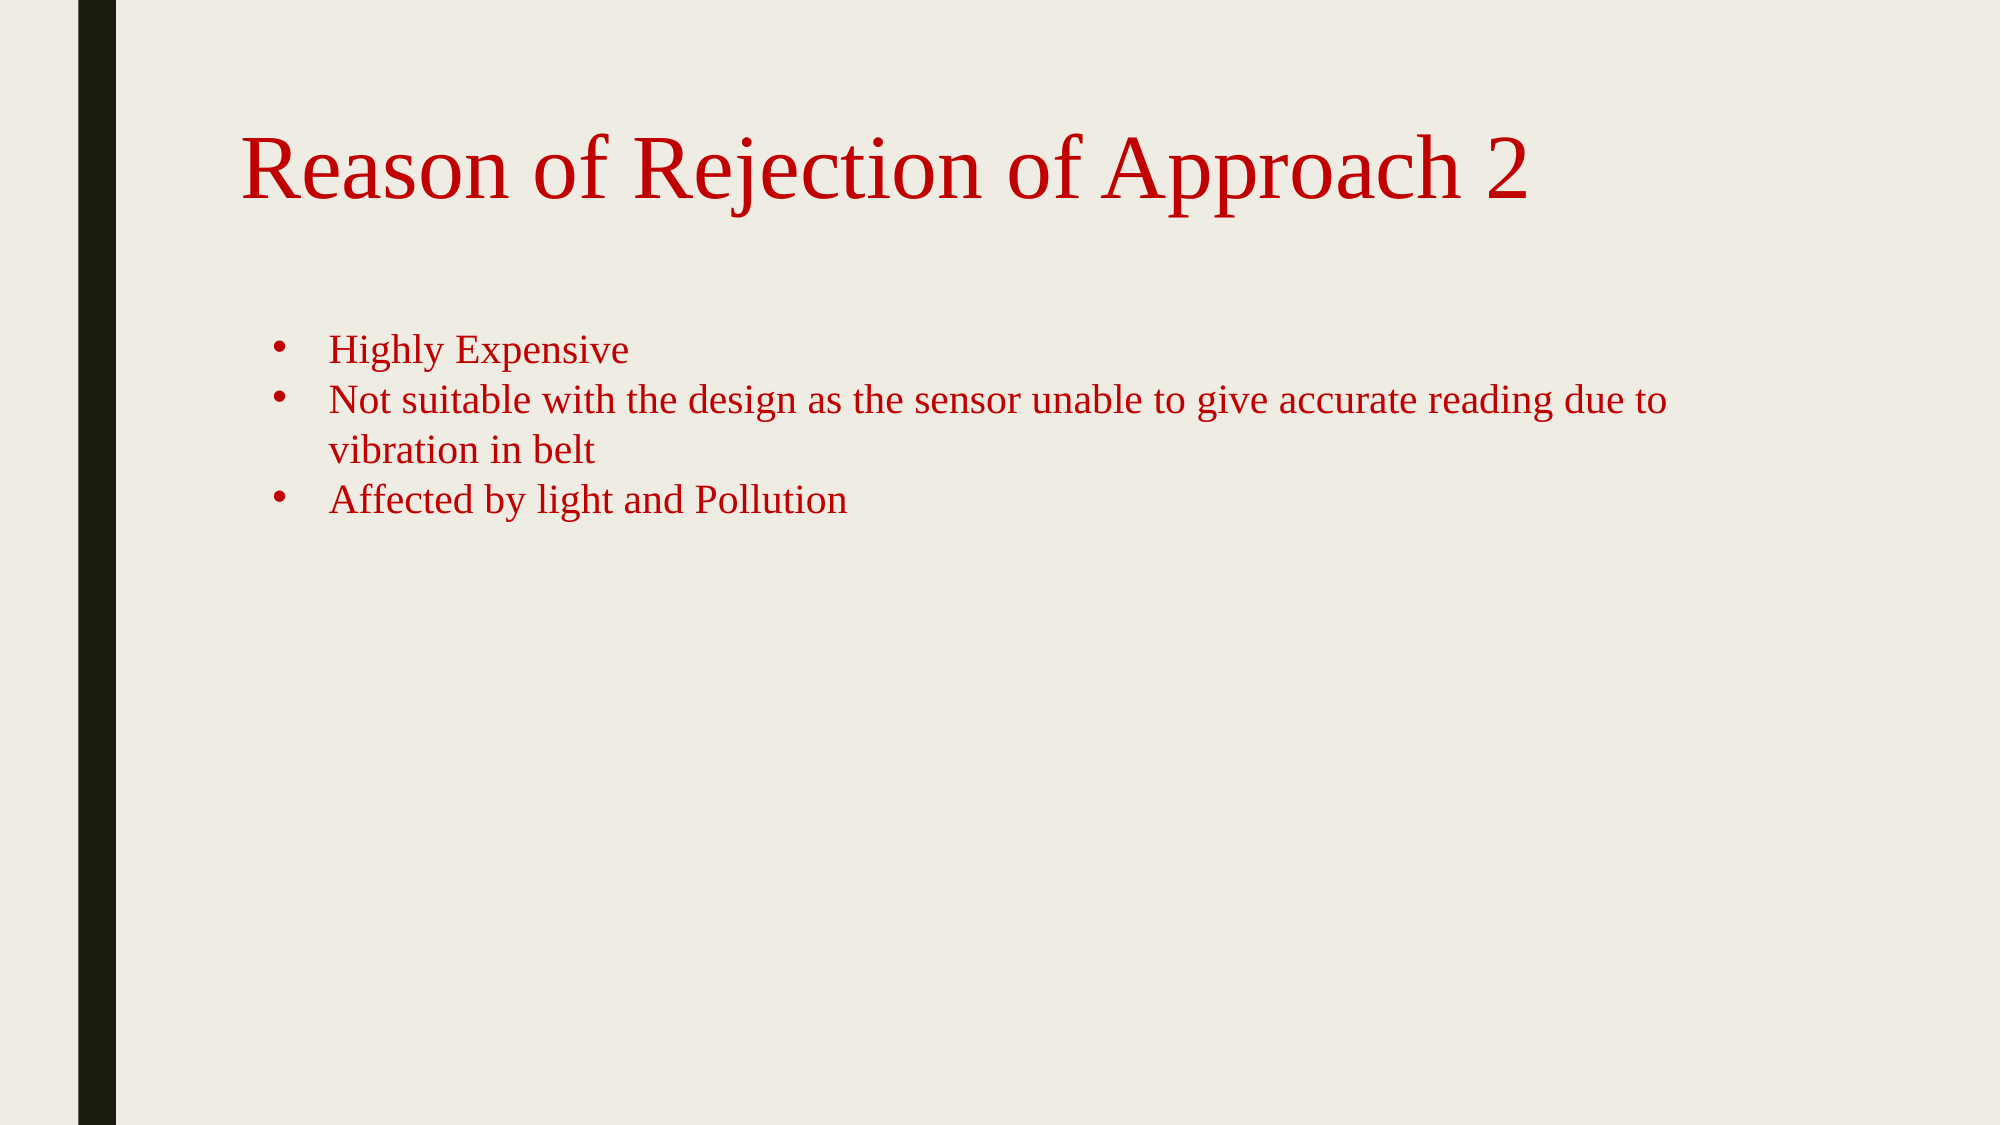

# Reason of Rejection of Approach 2
Highly Expensive
Not suitable with the design as the sensor unable to give accurate reading due to vibration in belt
Affected by light and Pollution